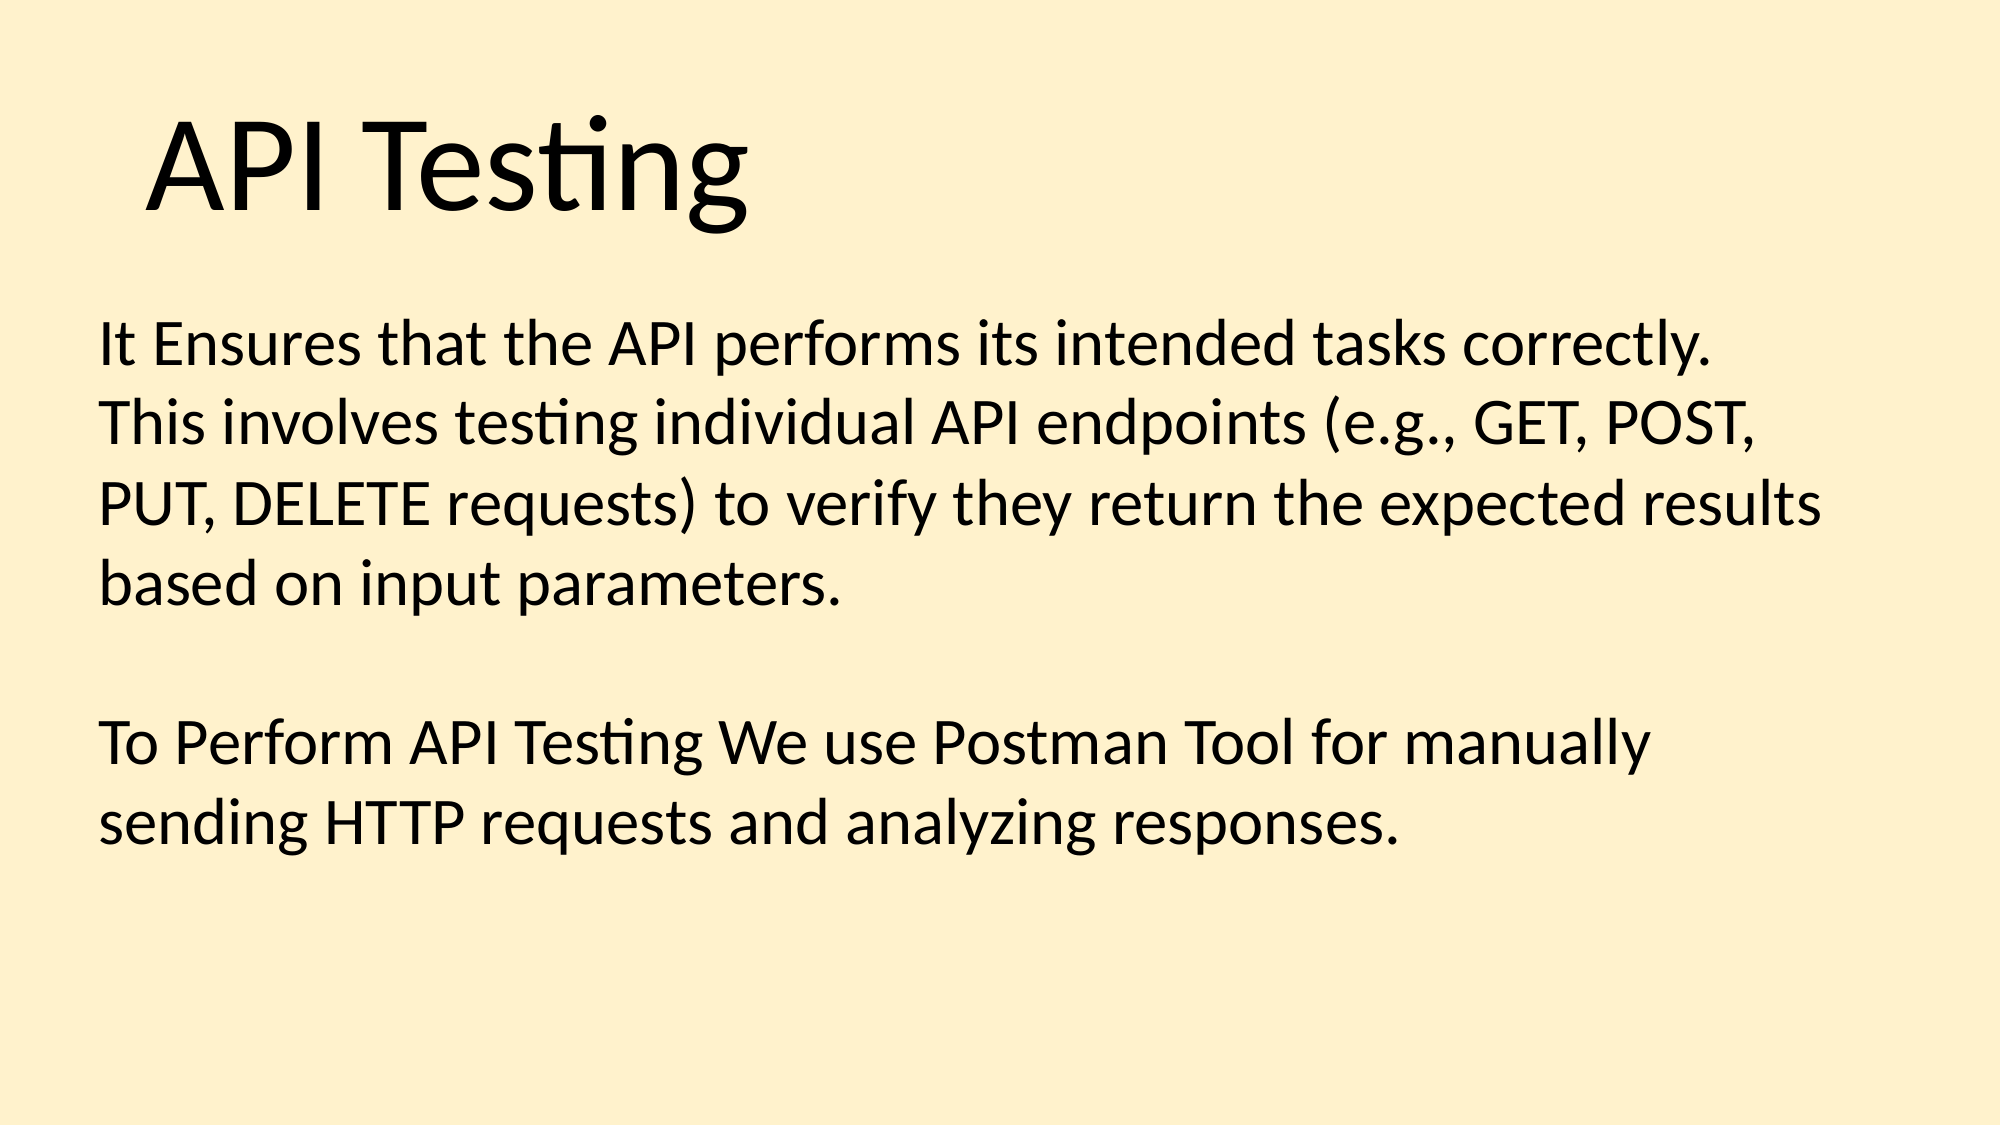

API Testing
It Ensures that the API performs its intended tasks correctly. This involves testing individual API endpoints (e.g., GET, POST, PUT, DELETE requests) to verify they return the expected results based on input parameters.

To Perform API Testing We use Postman Tool for manually sending HTTP requests and analyzing responses.